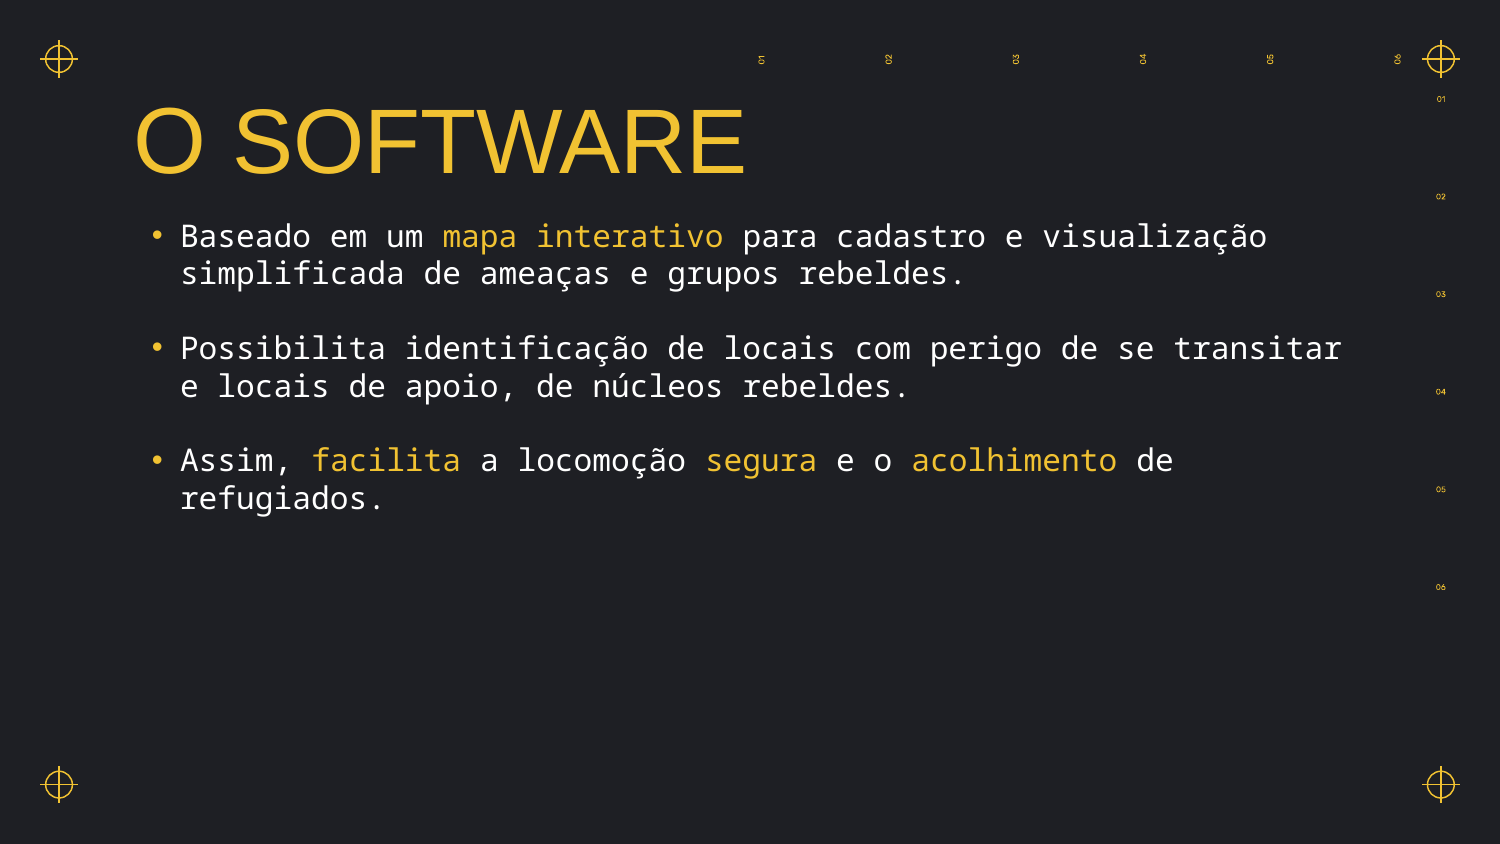

# O SOFTWARE
Baseado em um mapa interativo para cadastro e visualização simplificada de ameaças e grupos rebeldes.

Possibilita identificação de locais com perigo de se transitar e locais de apoio, de núcleos rebeldes.

Assim, facilita a locomoção segura e o acolhimento de refugiados.